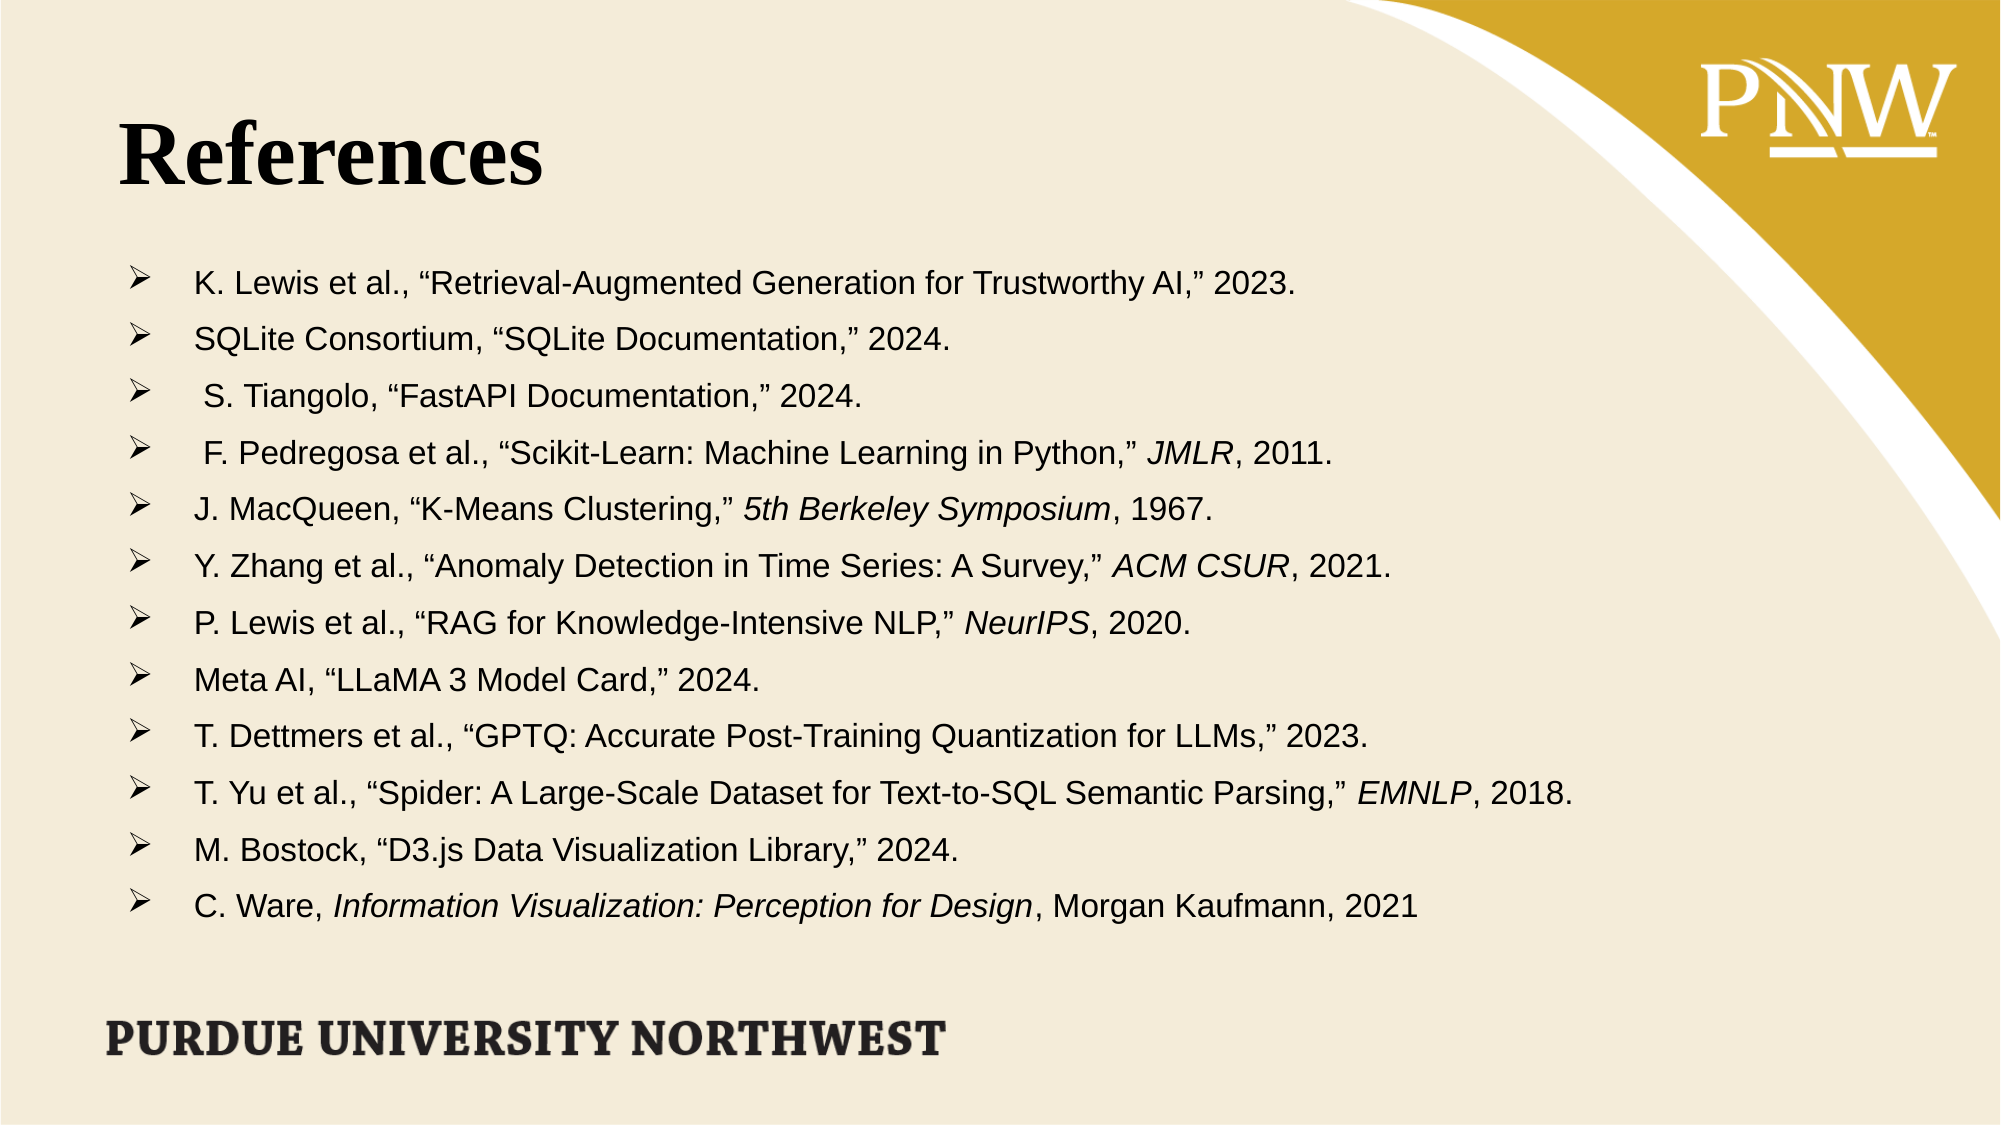

# References
K. Lewis et al., “Retrieval-Augmented Generation for Trustworthy AI,” 2023.
SQLite Consortium, “SQLite Documentation,” 2024.
 S. Tiangolo, “FastAPI Documentation,” 2024.
 F. Pedregosa et al., “Scikit-Learn: Machine Learning in Python,” JMLR, 2011.
J. MacQueen, “K-Means Clustering,” 5th Berkeley Symposium, 1967.
Y. Zhang et al., “Anomaly Detection in Time Series: A Survey,” ACM CSUR, 2021.
P. Lewis et al., “RAG for Knowledge-Intensive NLP,” NeurIPS, 2020.
Meta AI, “LLaMA 3 Model Card,” 2024.
T. Dettmers et al., “GPTQ: Accurate Post-Training Quantization for LLMs,” 2023.
T. Yu et al., “Spider: A Large-Scale Dataset for Text-to-SQL Semantic Parsing,” EMNLP, 2018.
M. Bostock, “D3.js Data Visualization Library,” 2024.
C. Ware, Information Visualization: Perception for Design, Morgan Kaufmann, 2021